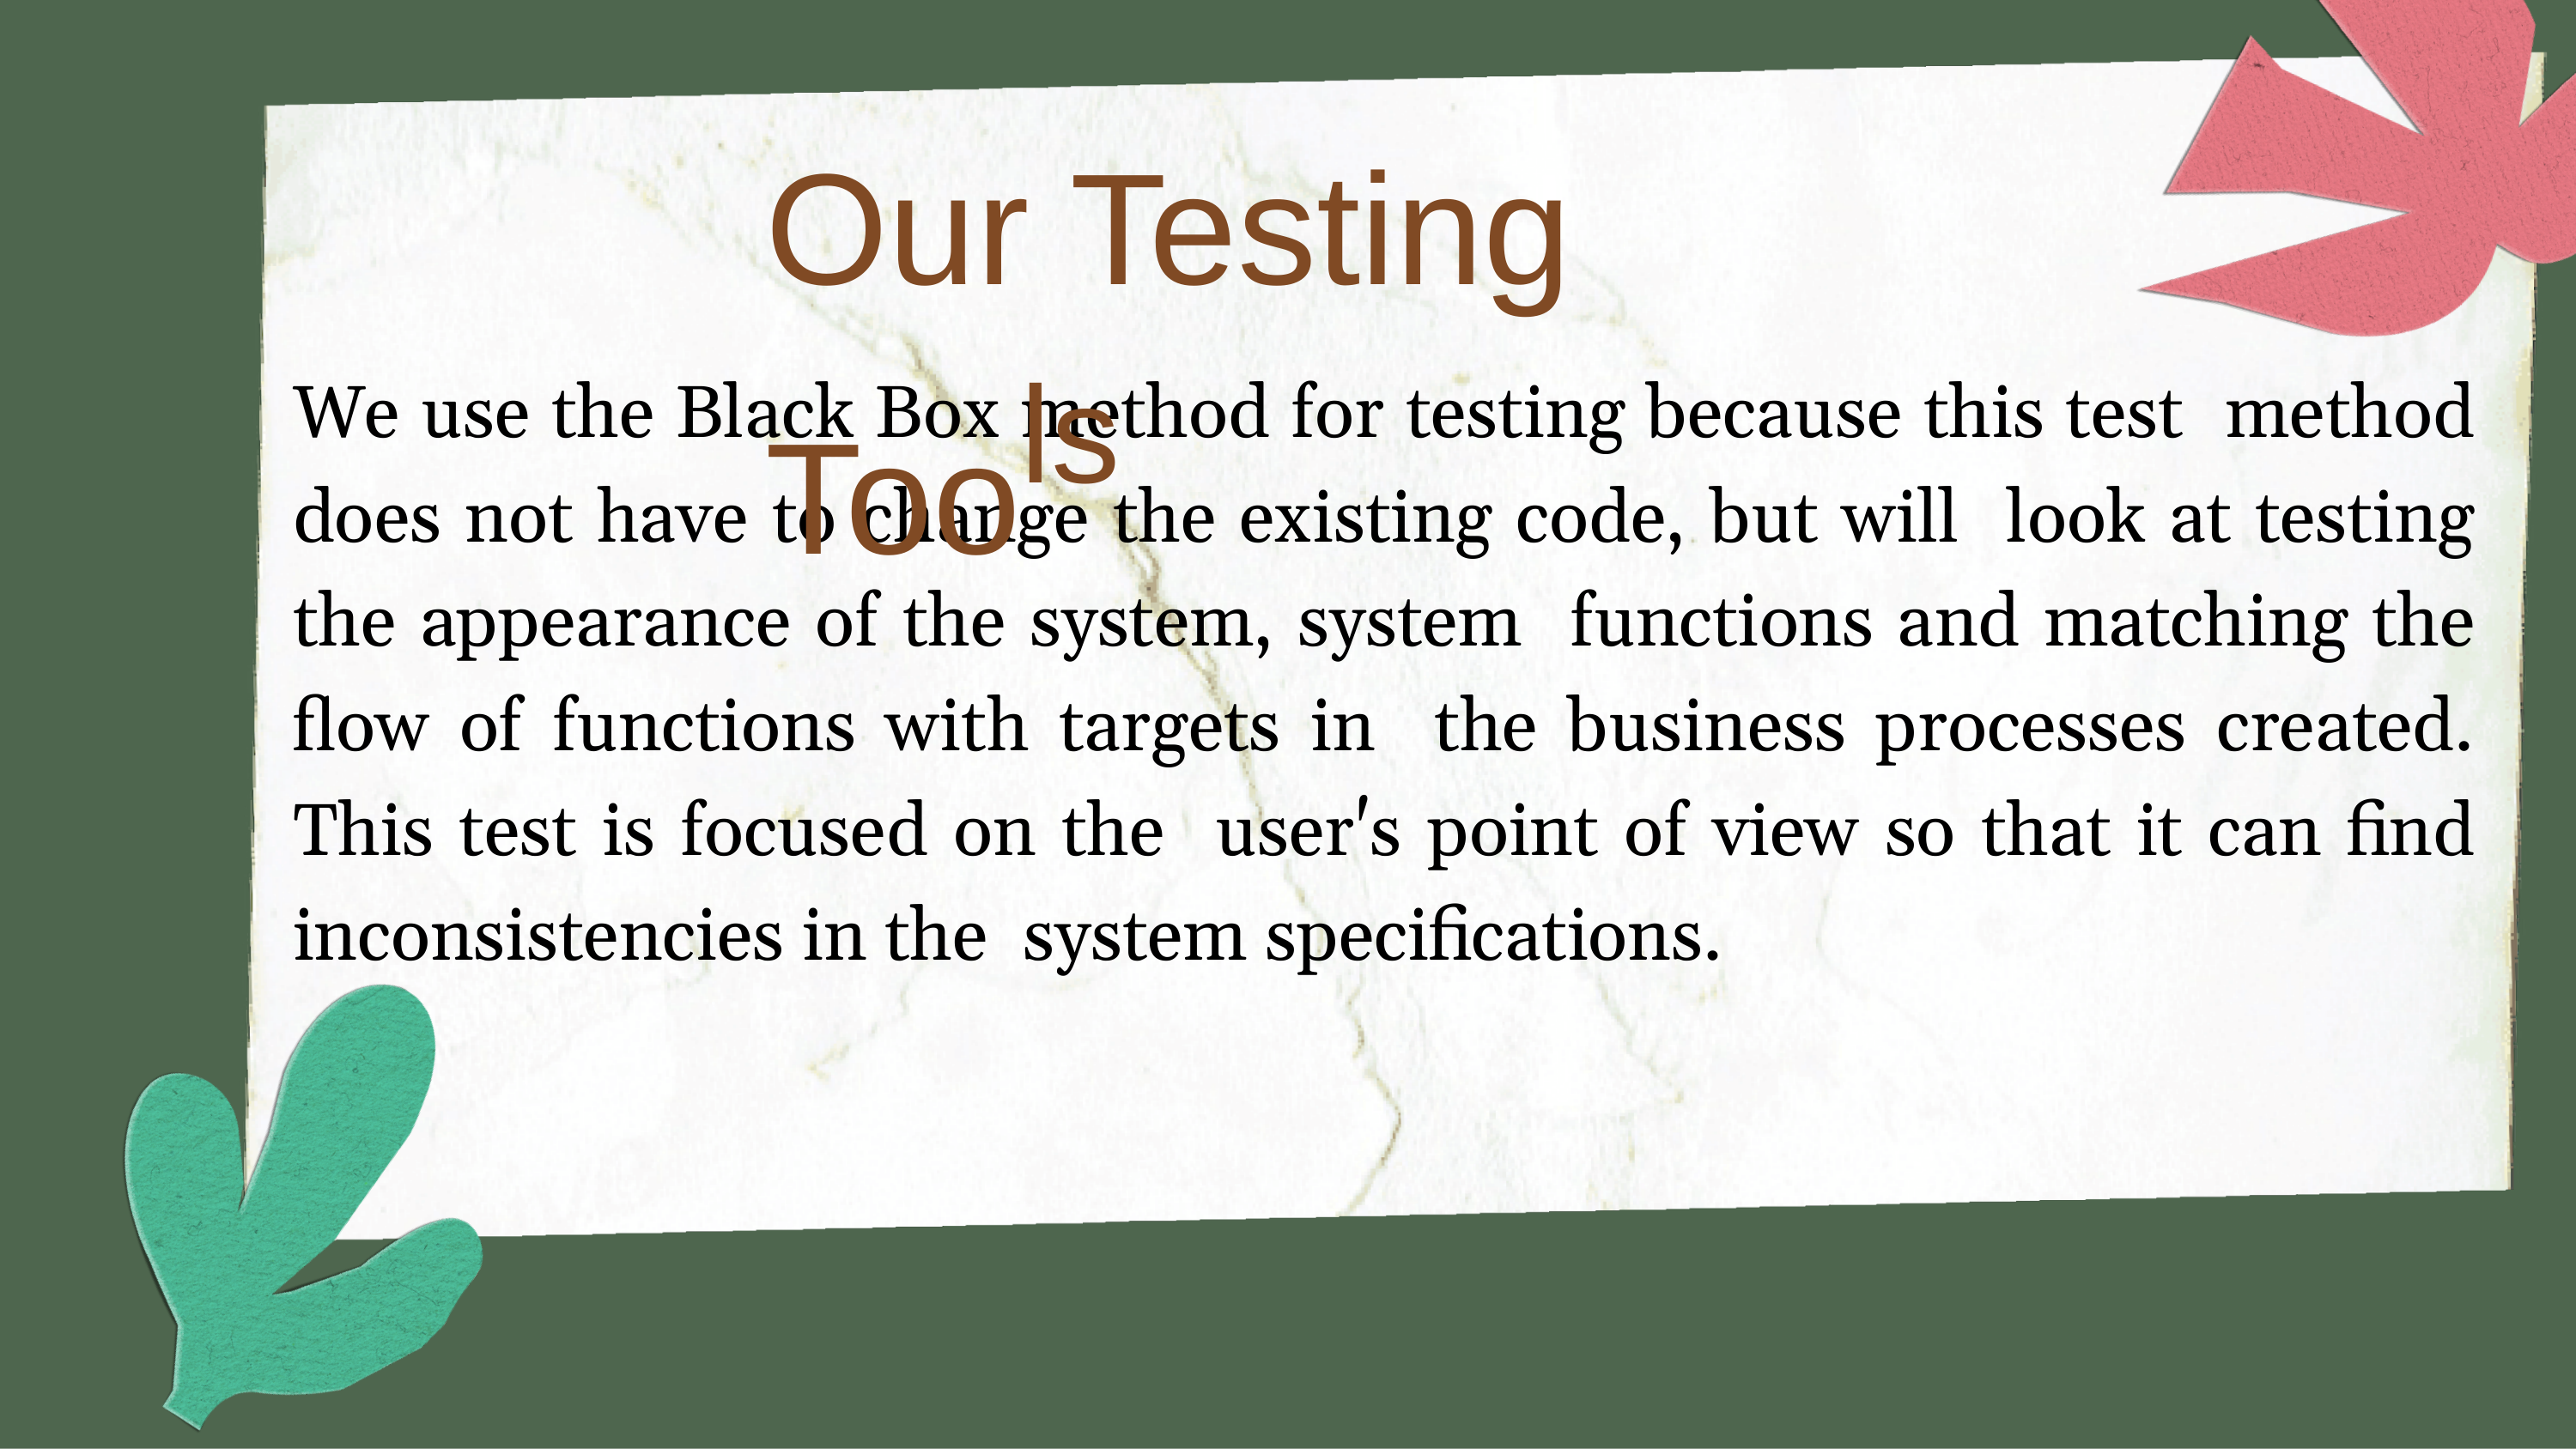

# Our Testing Tools
We use the Black Box method for testing because this test  method does not have to change the existing code, but will  look at testing the appearance of the system, system  functions and matching the flow of functions with targets in  the business processes created. This test is focused on the  user's point of view so that it can find inconsistencies in the  system specifications.